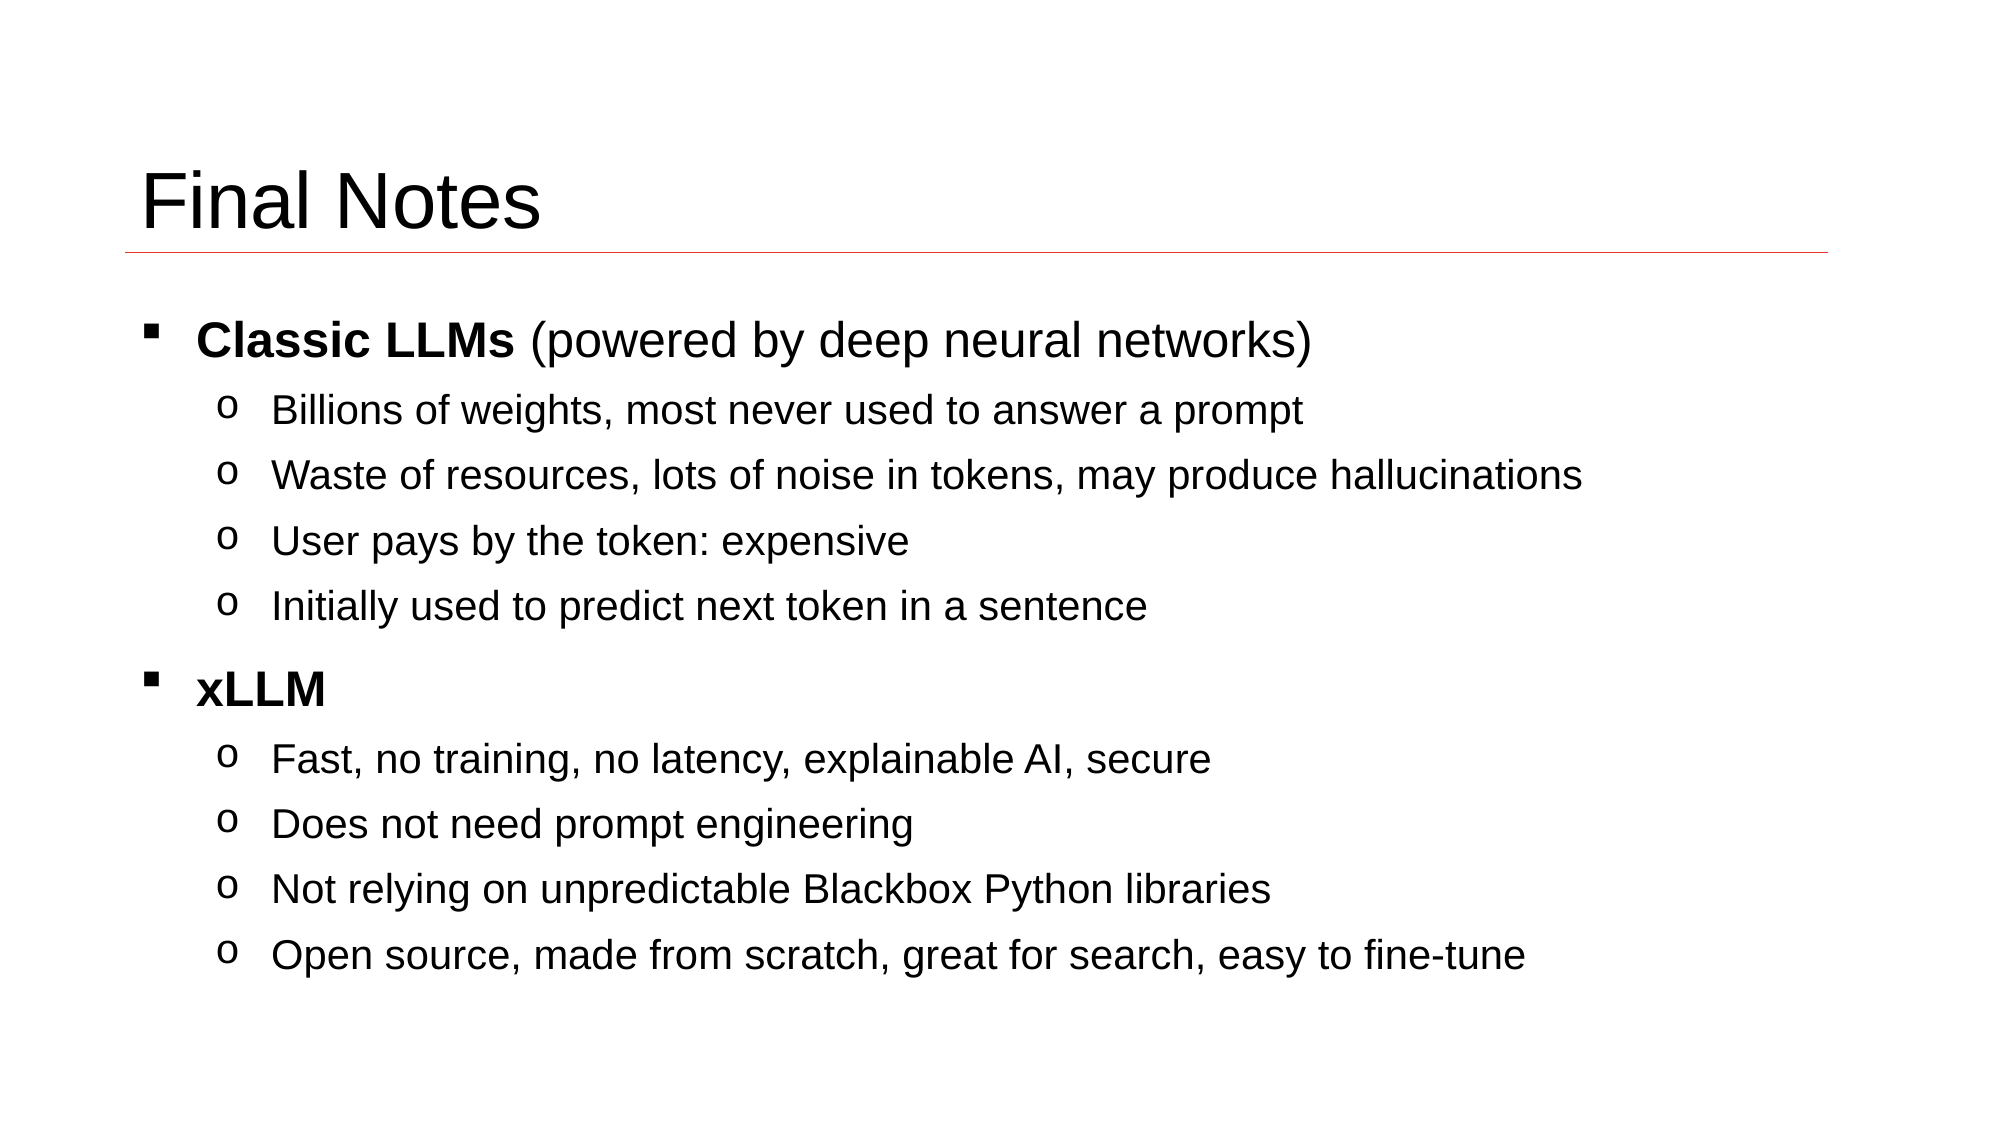

26
MLtechniques.com - xLLM, by Vincent Granville
# Final Notes
Classic LLMs (powered by deep neural networks)
Billions of weights, most never used to answer a prompt
Waste of resources, lots of noise in tokens, may produce hallucinations
User pays by the token: expensive
Initially used to predict next token in a sentence
xLLM
Fast, no training, no latency, explainable AI, secure
Does not need prompt engineering
Not relying on unpredictable Blackbox Python libraries
Open source, made from scratch, great for search, easy to fine-tune